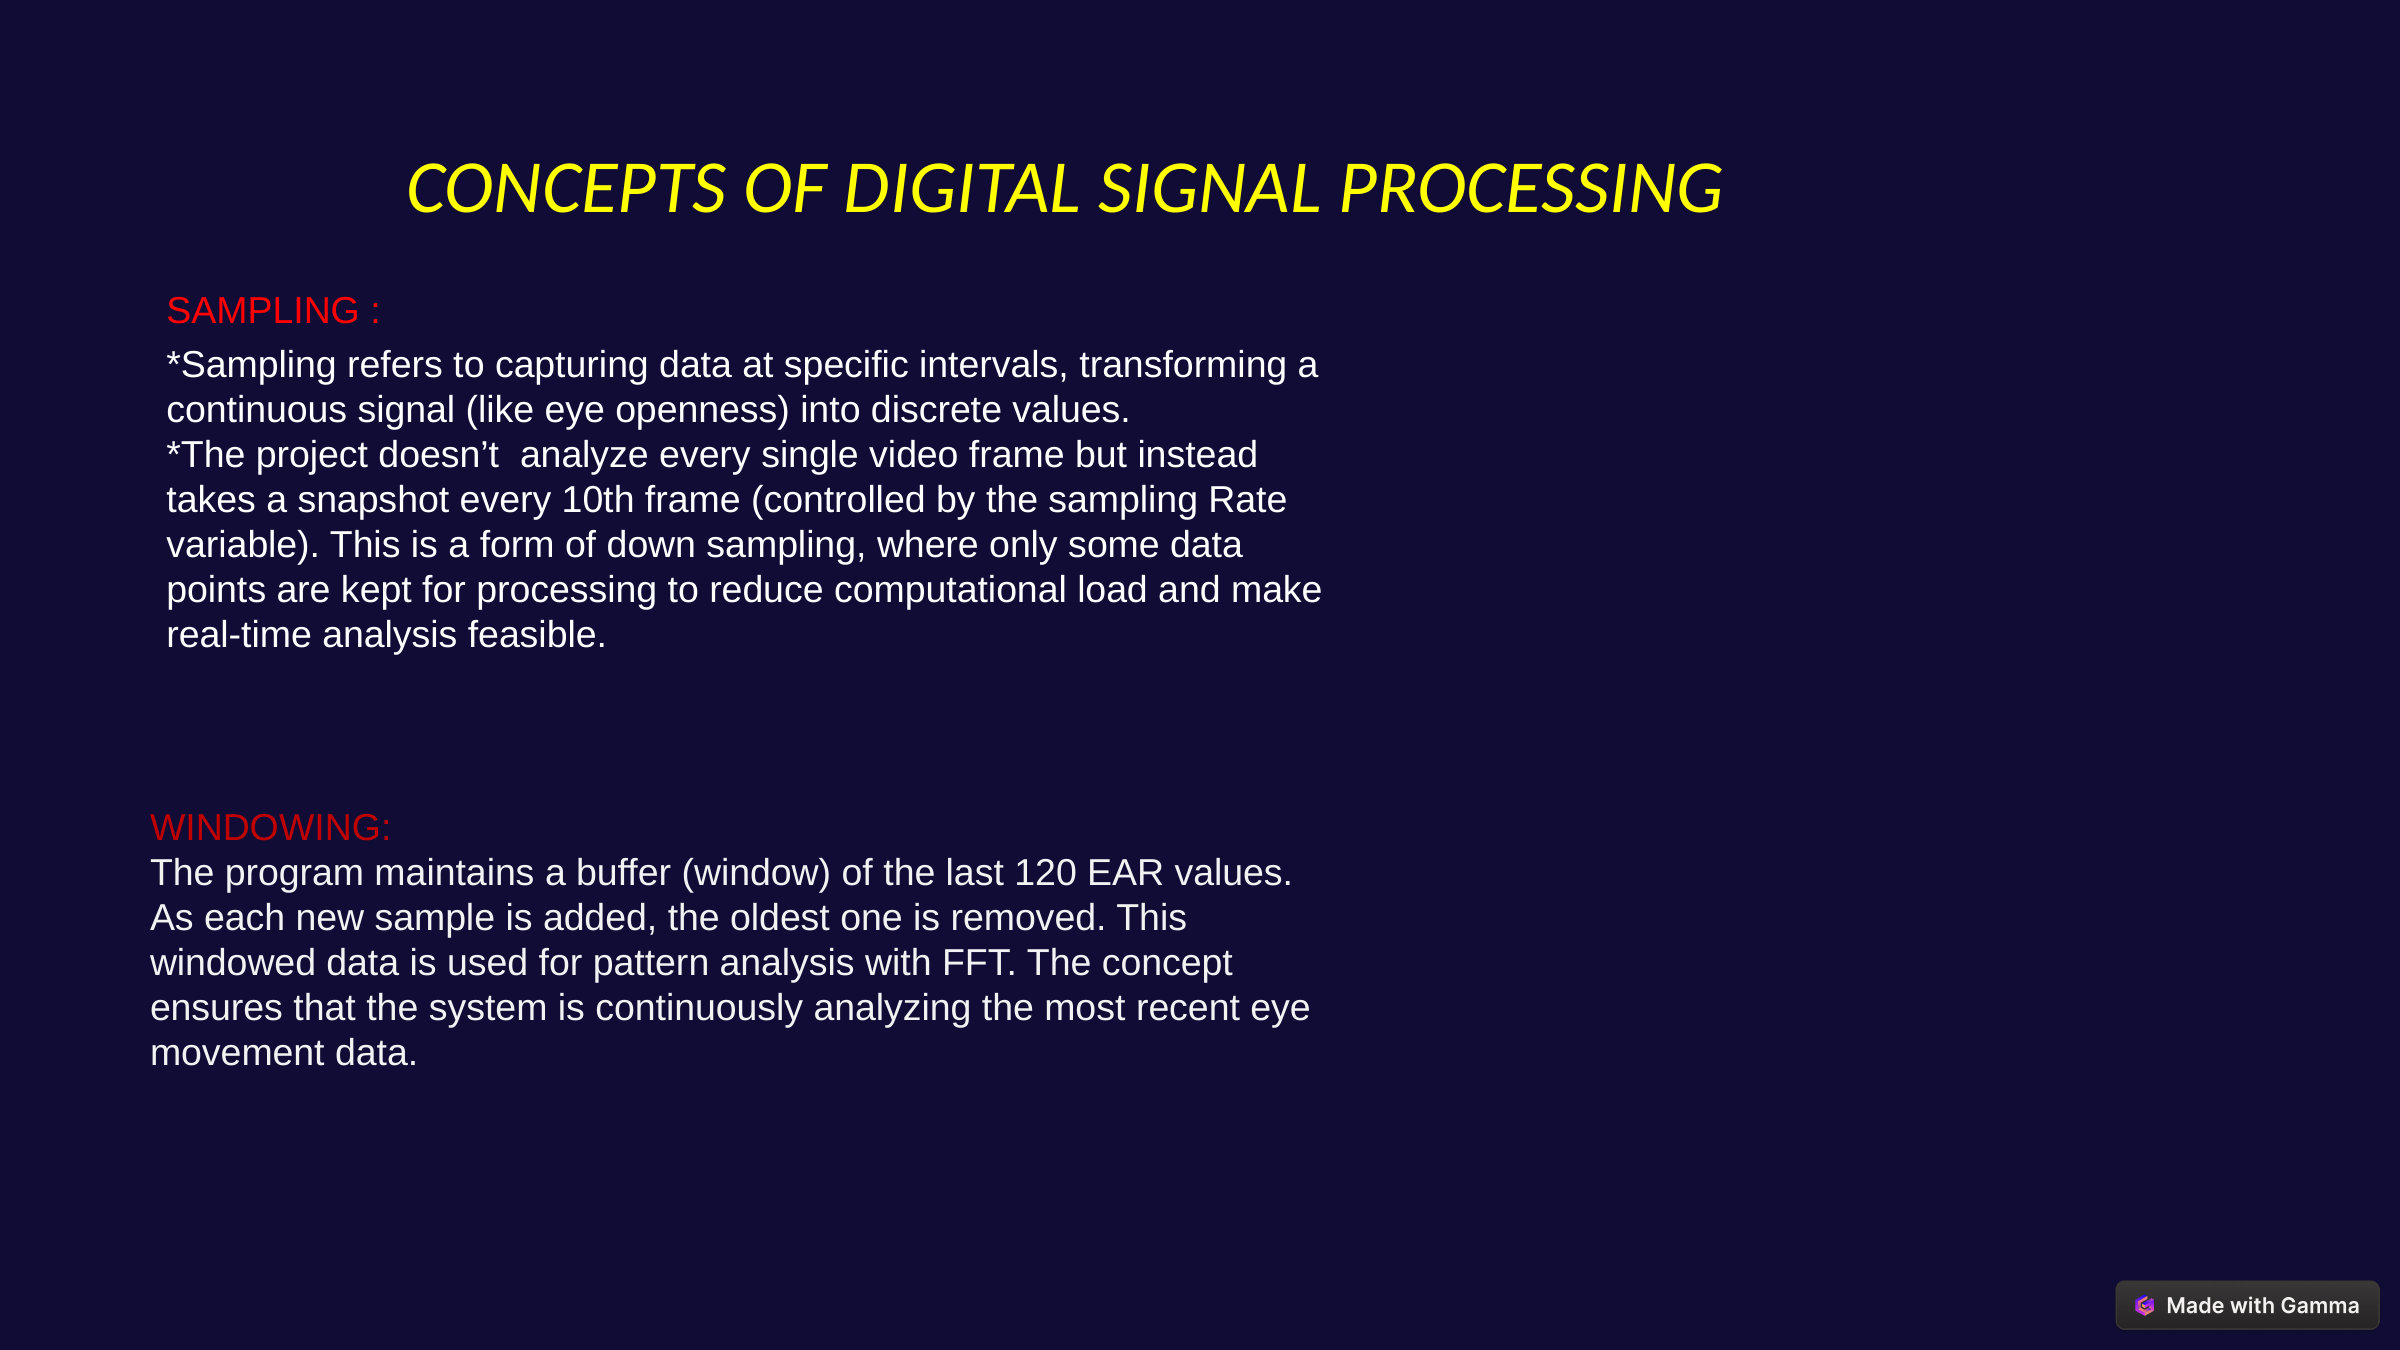

CONCEPTS OF DIGITAL SIGNAL PROCESSING
SAMPLING :
*Sampling refers to capturing data at specific intervals, transforming a continuous signal (like eye openness) into discrete values.
*The project doesn’t  analyze every single video frame but instead takes a snapshot every 10th frame (controlled by the sampling Rate variable). This is a form of down sampling, where only some data points are kept for processing to reduce computational load and make real-time analysis feasible.
WINDOWING:
The program maintains a buffer (window) of the last 120 EAR values. As each new sample is added, the oldest one is removed. This windowed data is used for pattern analysis with FFT. The concept ensures that the system is continuously analyzing the most recent eye movement data.